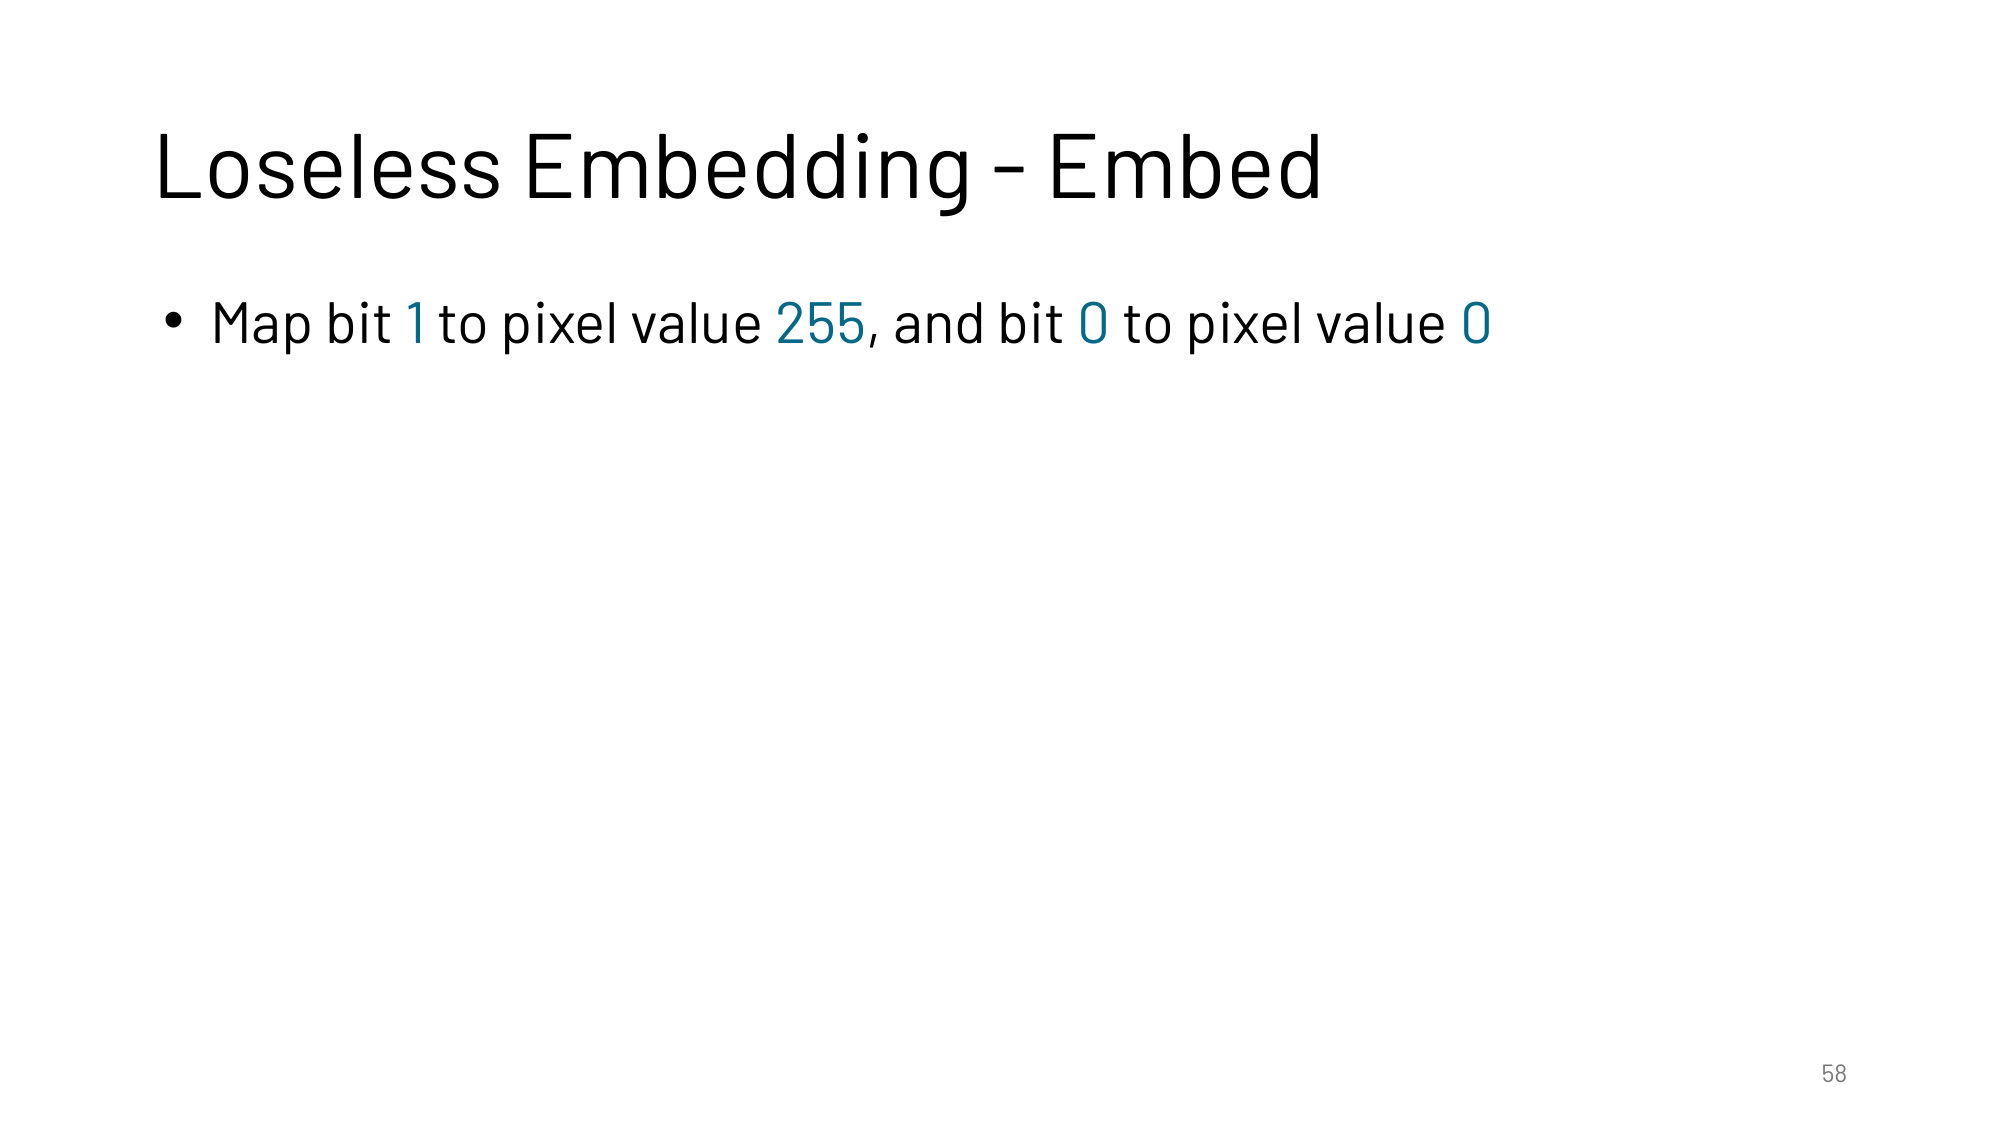

# Loseless Embedding - Embed
Map bit 1 to pixel value 255, and bit 0 to pixel value 0
58